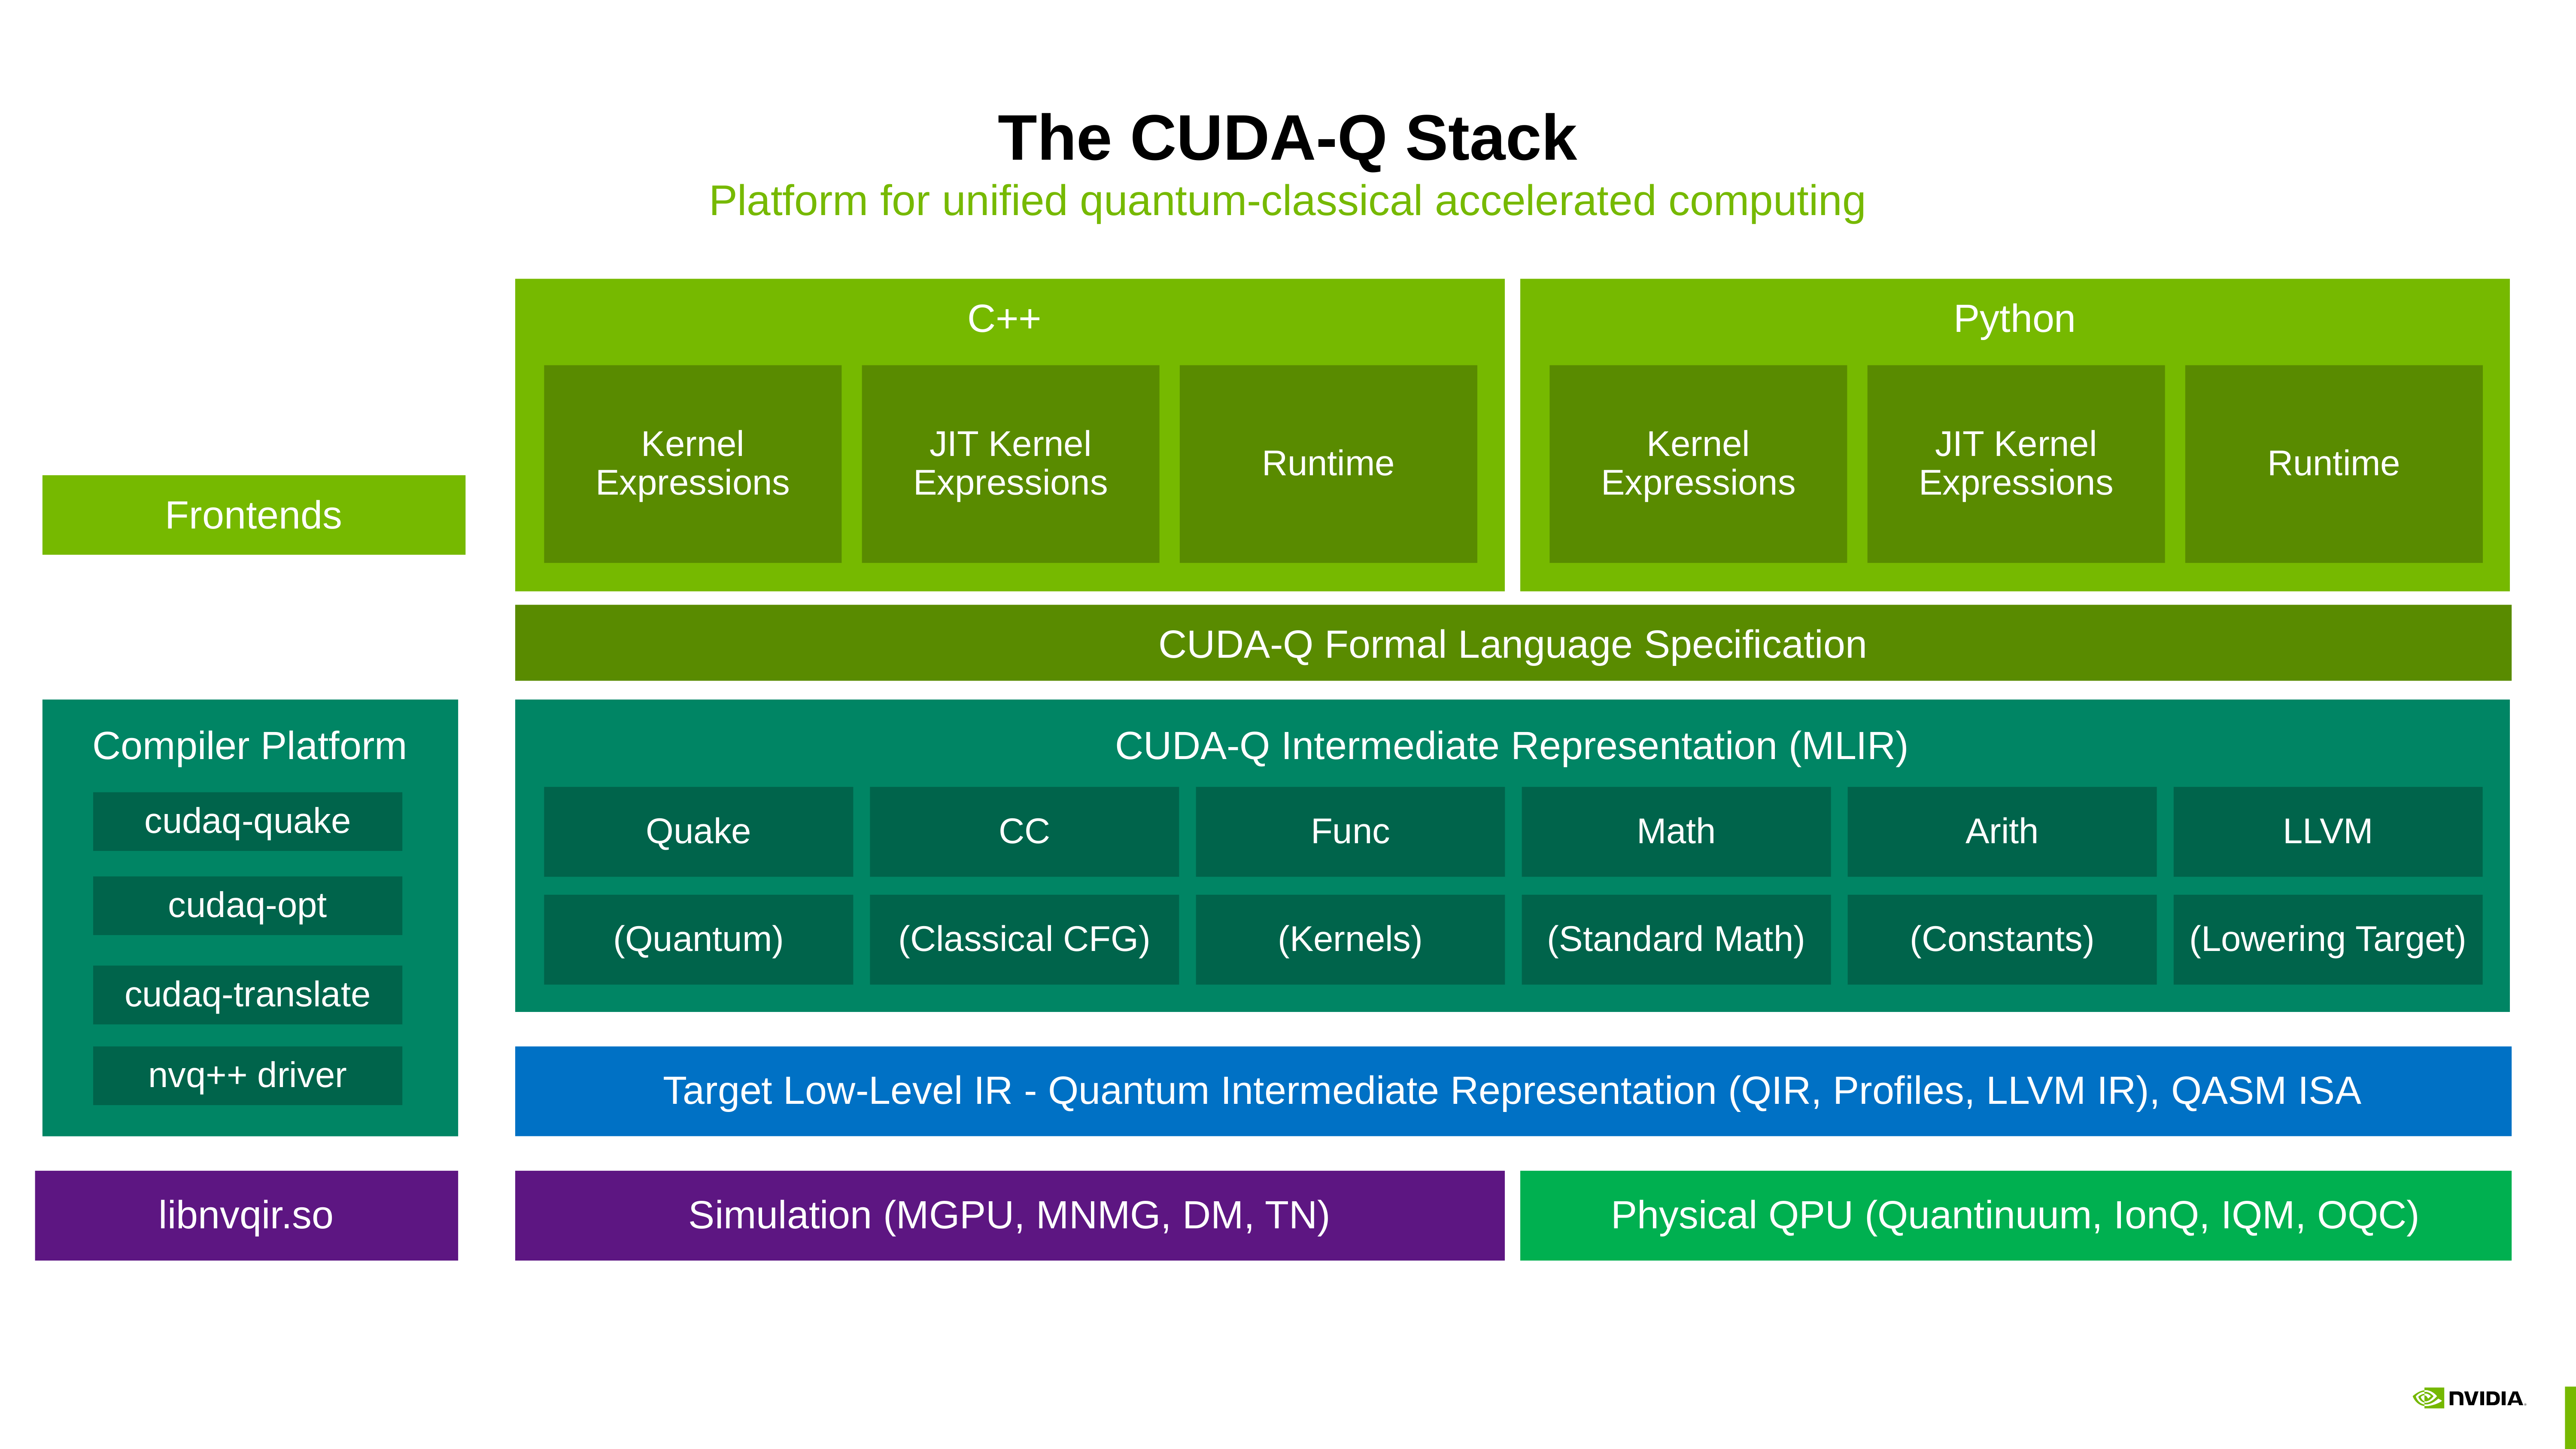

# The CUDA-Q Stack

Platform for unified quantum-classical accelerated computing
C++
Python
Kernel Expressions
JIT Kernel Expressions
Runtime
Kernel Expressions
JIT Kernel Expressions
Runtime
Frontends
CUDA-Q Formal Language Specification
Compiler Platform
CUDA-Q Intermediate Representation (MLIR)
Quake
CC
Func
Math
Arith
LLVM
cudaq-quake
cudaq-opt
(Quantum)
(Classical CFG)
(Kernels)
(Standard Math)
(Constants)
(Lowering Target)
cudaq-translate
nvq++ driver
Target Low-Level IR - Quantum Intermediate Representation (QIR, Profiles, LLVM IR), QASM ISA
libnvqir.so
Simulation (MGPU, MNMG, DM, TN)
Physical QPU (Quantinuum, IonQ, IQM, OQC)